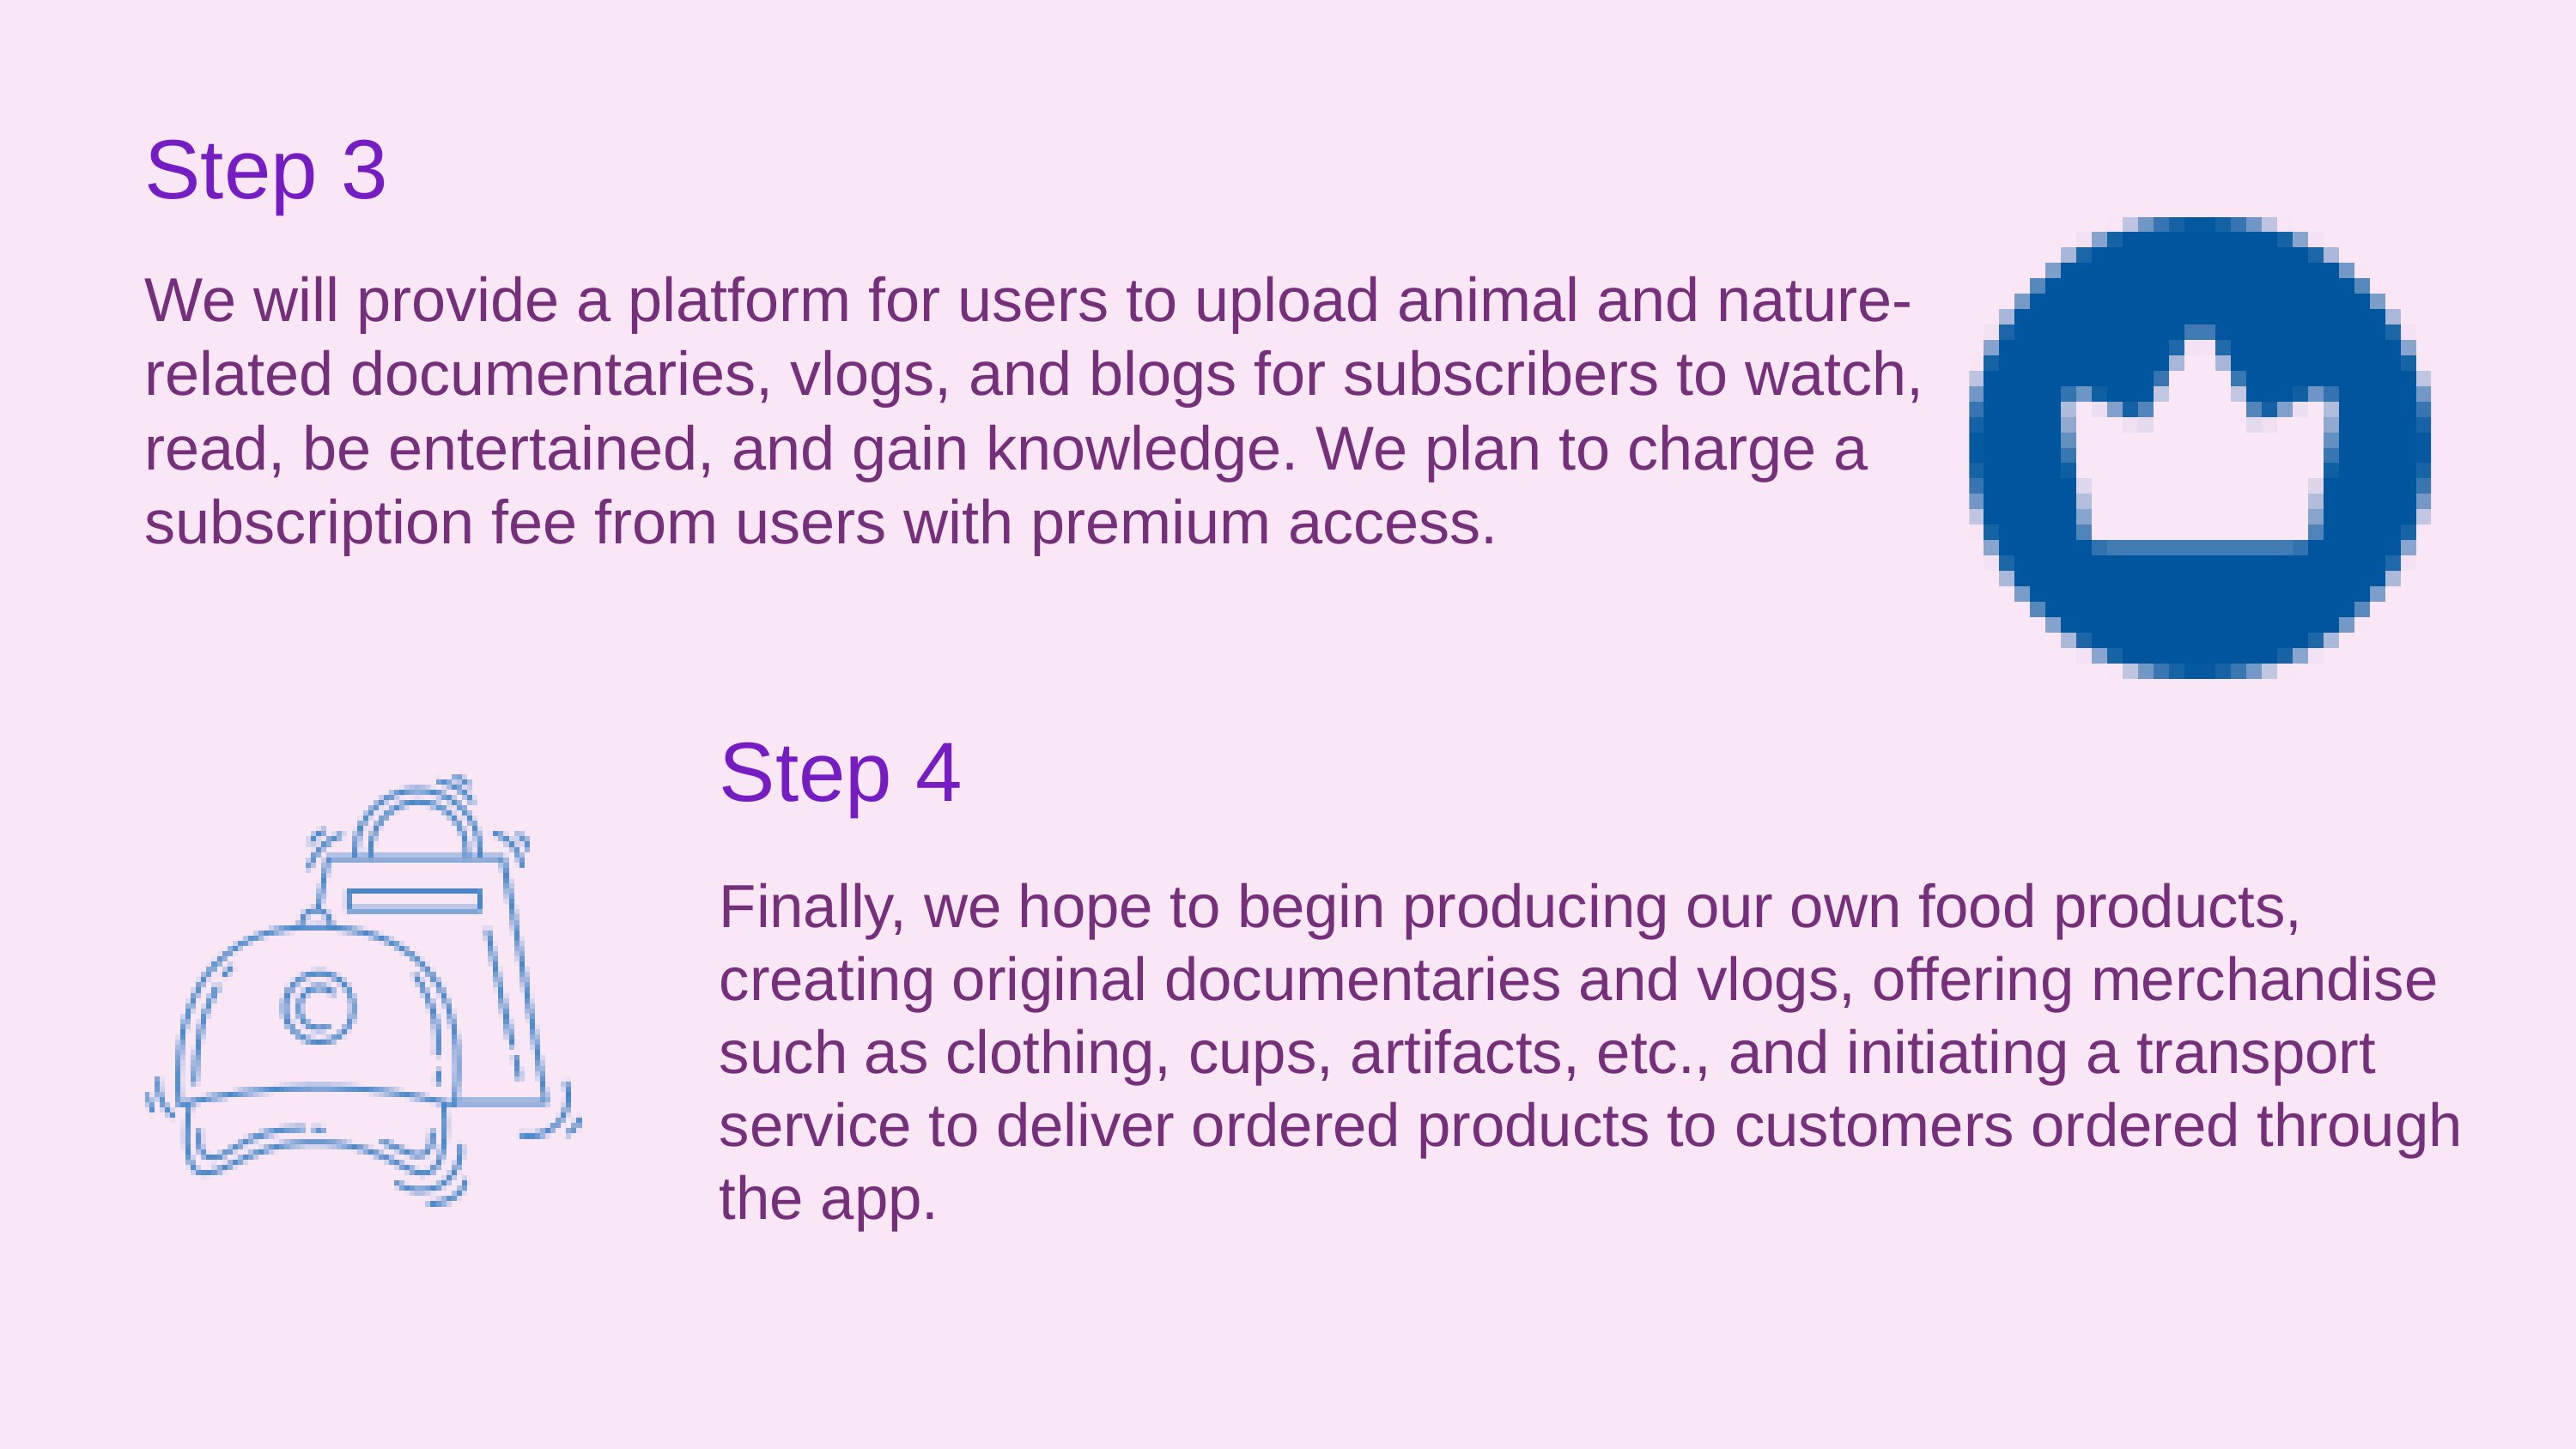

Step 3

We will provide a platform for users to upload animal and nature-related documentaries, vlogs, and blogs for subscribers to watch, read, be entertained, and gain knowledge. We plan to charge a subscription fee from users with premium access.
Step 4

Finally, we hope to begin producing our own food products, creating original documentaries and vlogs, offering merchandise such as clothing, cups, artifacts, etc., and initiating a transport service to deliver ordered products to customers ordered through the app.